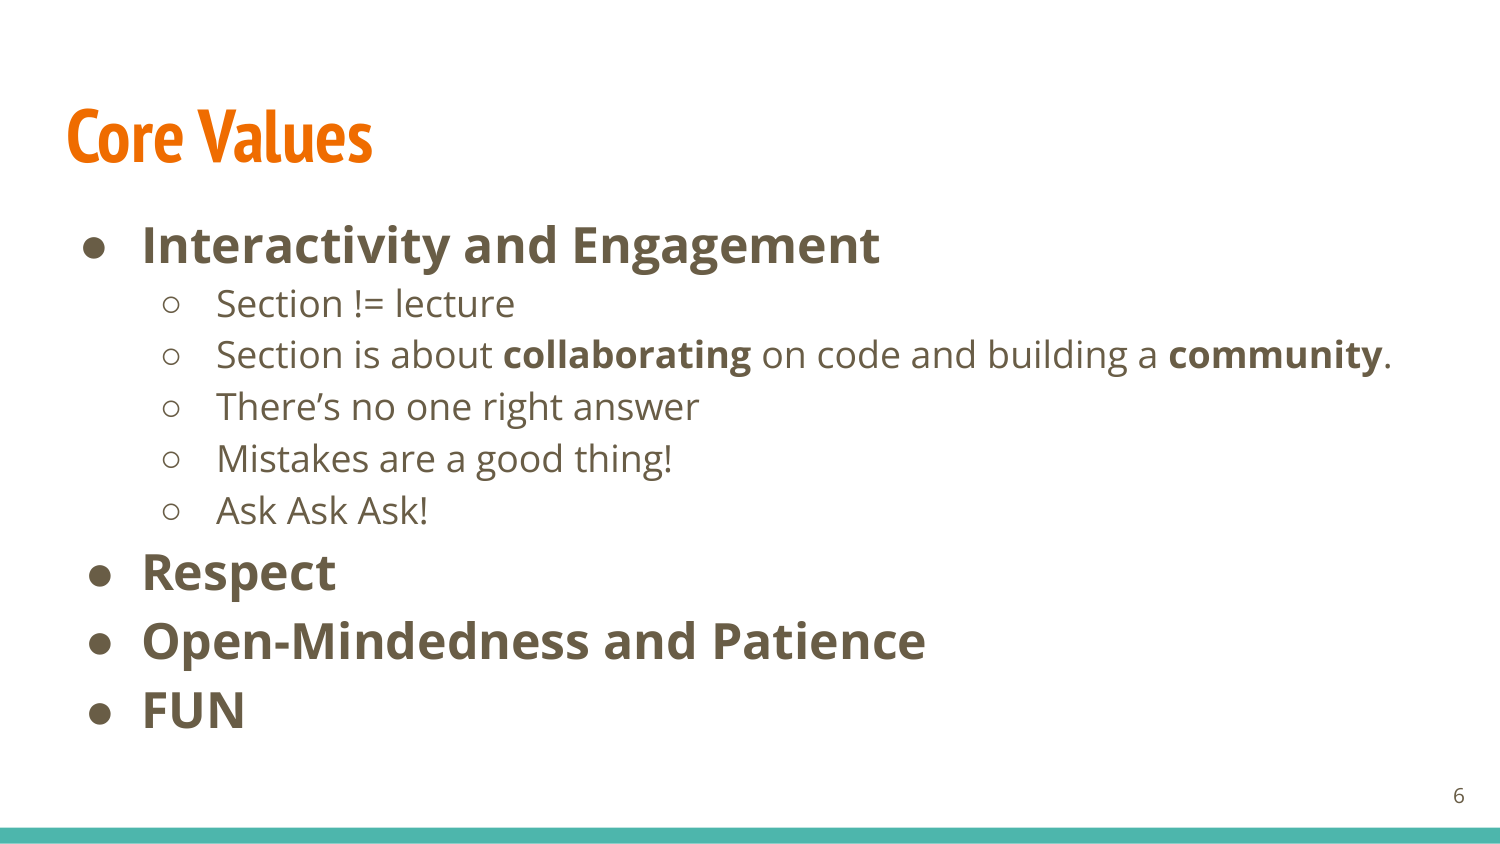

# Core Values
Interactivity and Engagement
Section != lecture
Section is about collaborating on code and building a community.
There’s no one right answer
Mistakes are a good thing!
Ask Ask Ask!
Respect
Open-Mindedness and Patience
FUN

6